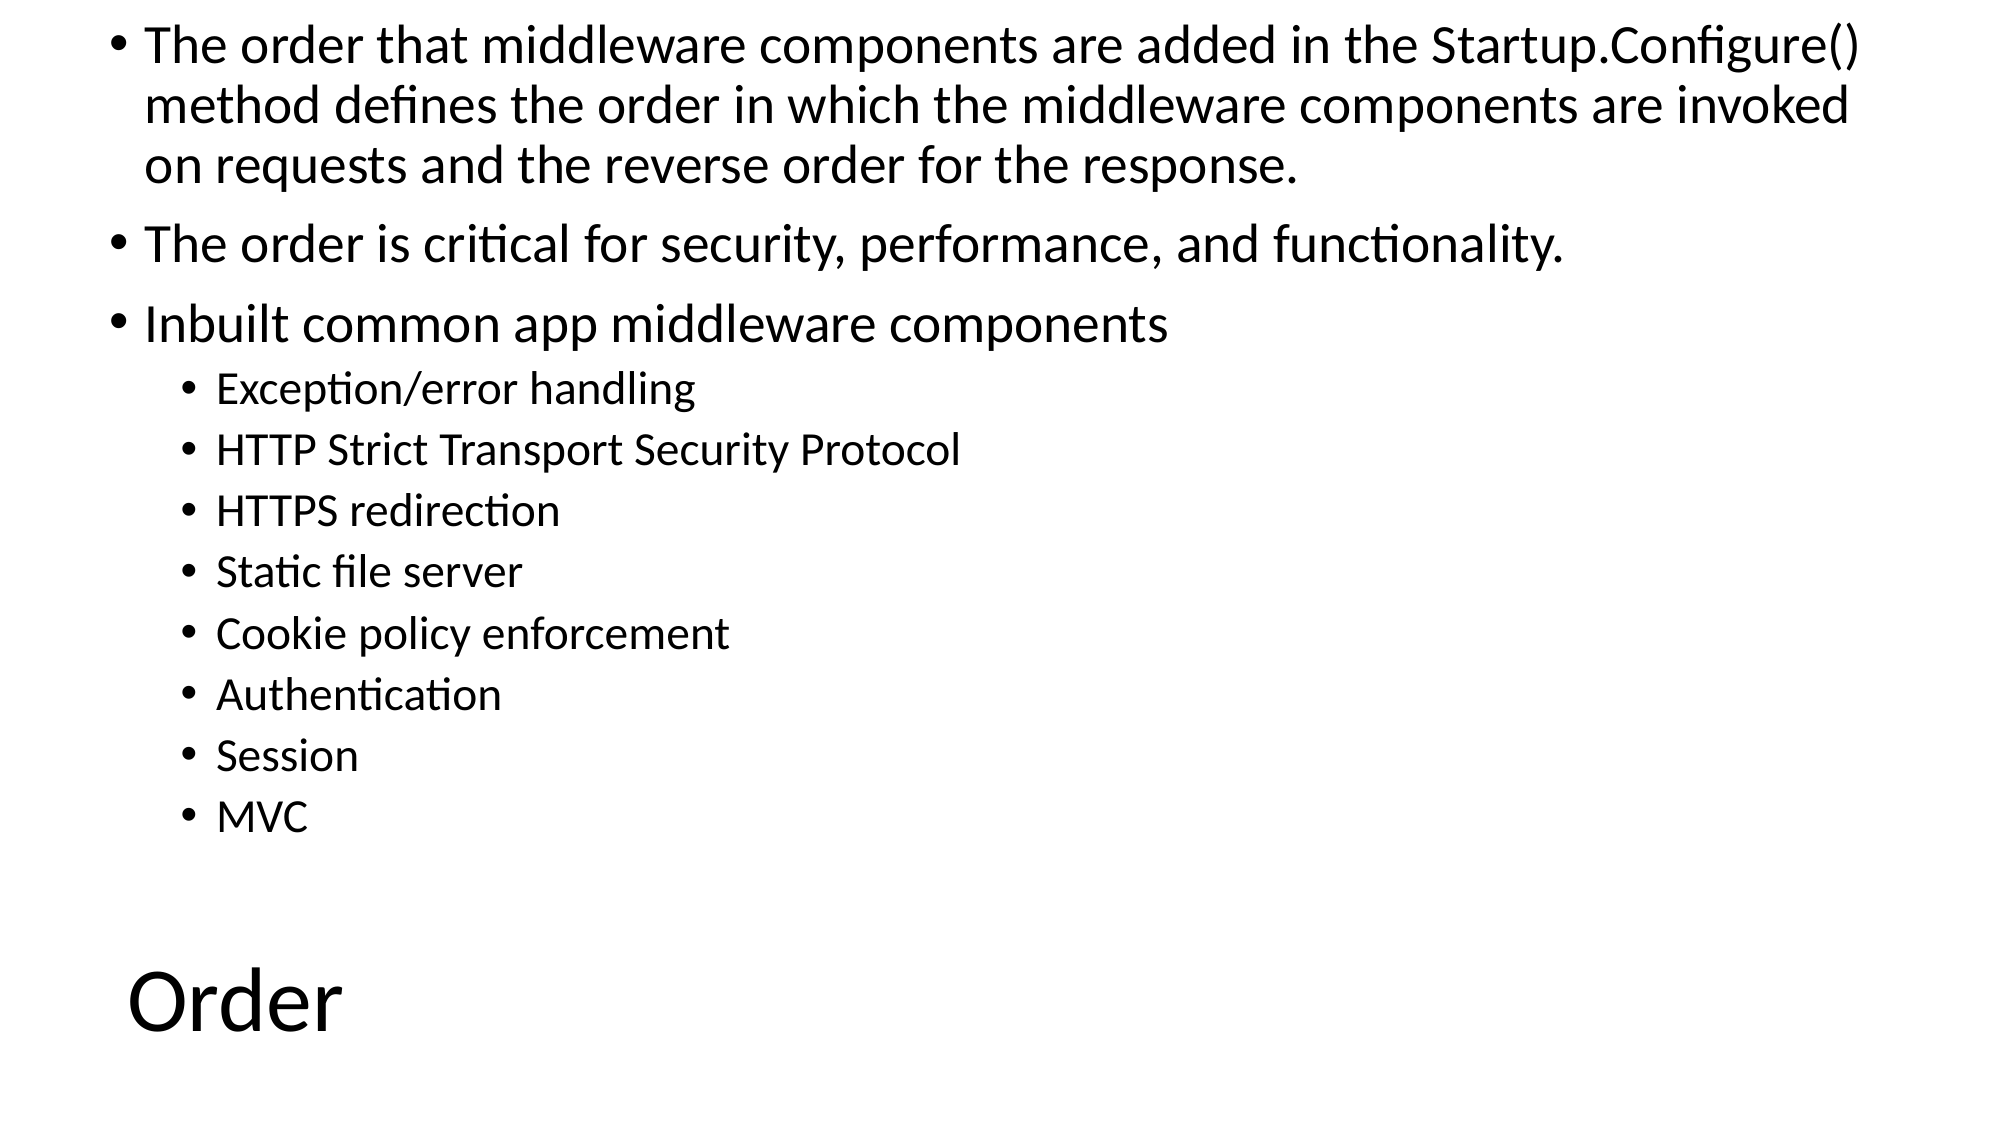

The order that middleware components are added in the Startup.Configure() method defines the order in which the middleware components are invoked on requests and the reverse order for the response.
The order is critical for security, performance, and functionality.
Inbuilt common app middleware components
Exception/error handling
HTTP Strict Transport Security Protocol
HTTPS redirection
Static file server
Cookie policy enforcement
Authentication
Session
MVC
# Order